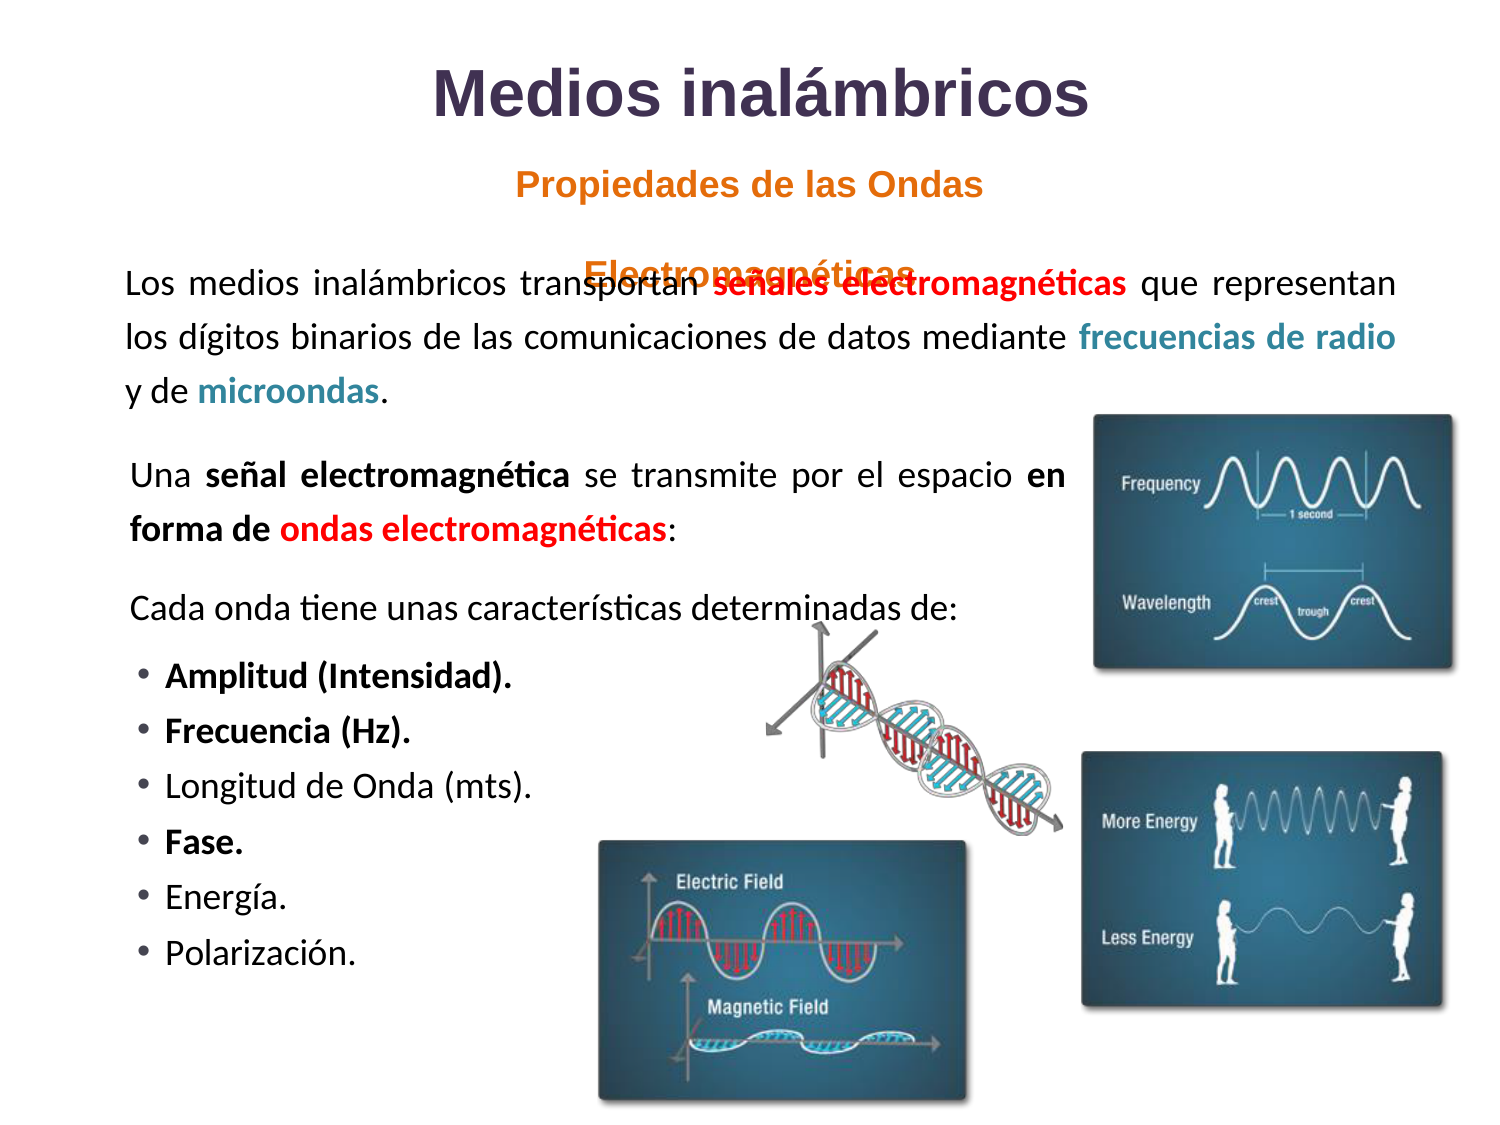

Medios inalámbricos
Propiedades de las Ondas Electromagnéticas
Los medios inalámbricos transportan señales electromagnéticas que representan los dígitos binarios de las comunicaciones de datos mediante frecuencias de radio y de microondas.

Una señal electromagnética se transmite por el espacio en forma de ondas electromagnéticas:
Cada onda tiene unas características determinadas de:

Amplitud (Intensidad).
Frecuencia (Hz).
Longitud de Onda (mts).
Fase.
Energía.
Polarización.